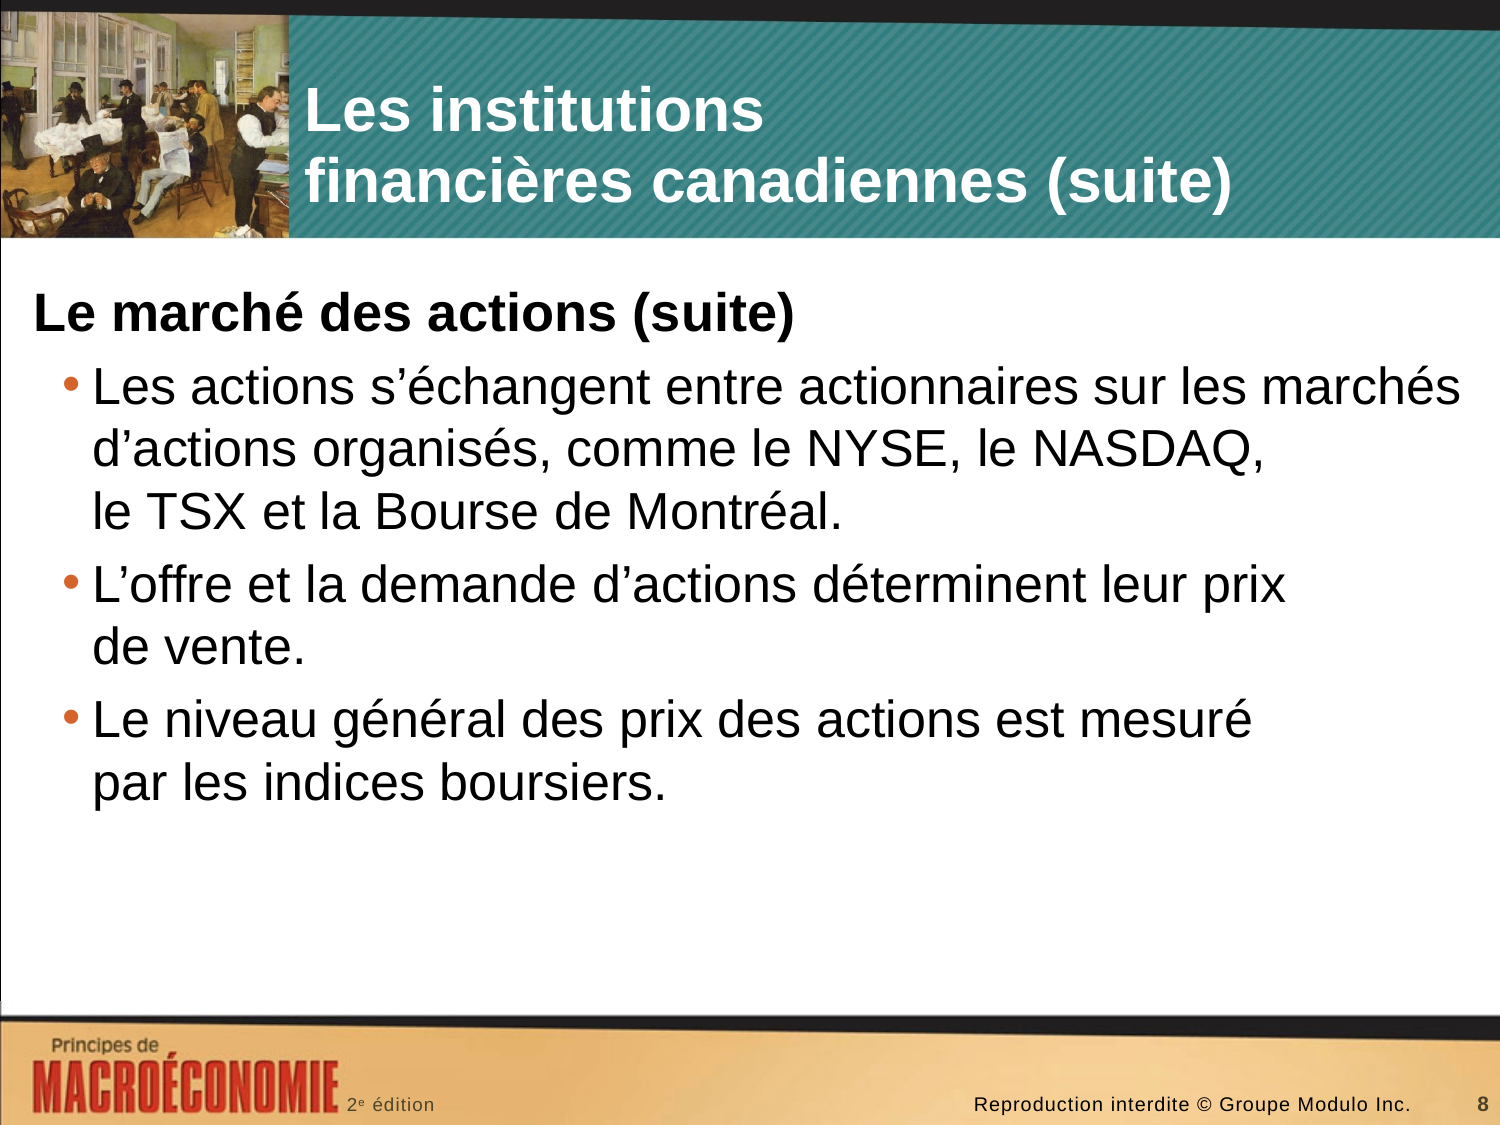

# Les institutions financières canadiennes (suite)
Le marché des actions (suite)
Les actions s’échangent entre actionnaires sur les marchés d’actions organisés, comme le NYSE, le NASDAQ,             le TSX et la Bourse de Montréal.
L’offre et la demande d’actions déterminent leur prix           de vente.
Le niveau général des prix des actions est mesuré            par les indices boursiers.

8